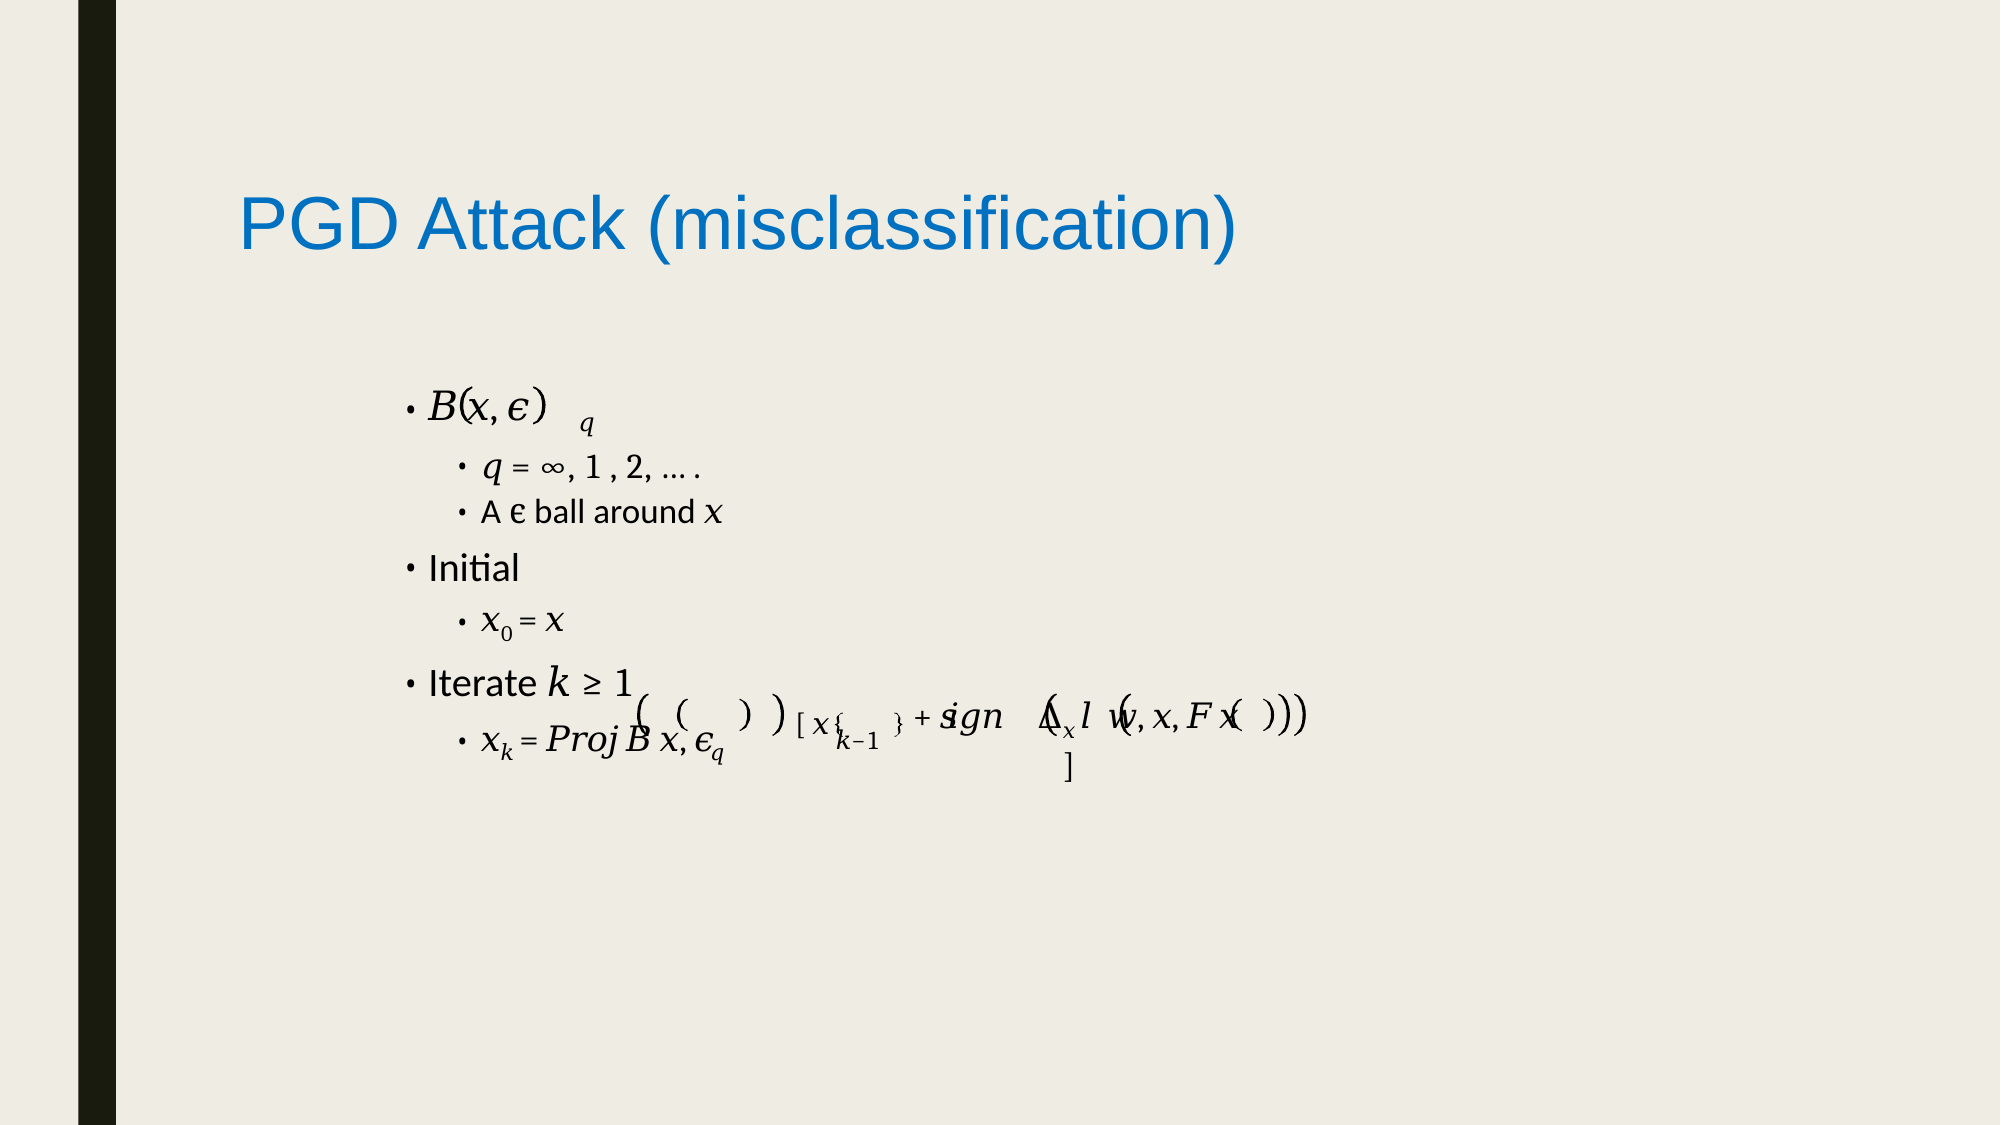

# PGD Attack (misclassification)
𝐵 𝑥, 𝜖	𝑞
𝑞 = ∞, 1 , 2, … .
A ϵ ball around 𝑥
Initial
𝑥0 = 𝑥
Iterate 𝑘 ≥ 1
𝑥𝑘 = 𝑃𝑟𝑜𝑗 𝐵 𝑥, 𝜖 𝑞

+ 𝜖 𝑠𝑖𝑔𝑛  Δ𝑥 𝑙  𝑤, 𝑥, 𝐹 𝑥	]

[ 𝑥 𝑘−1